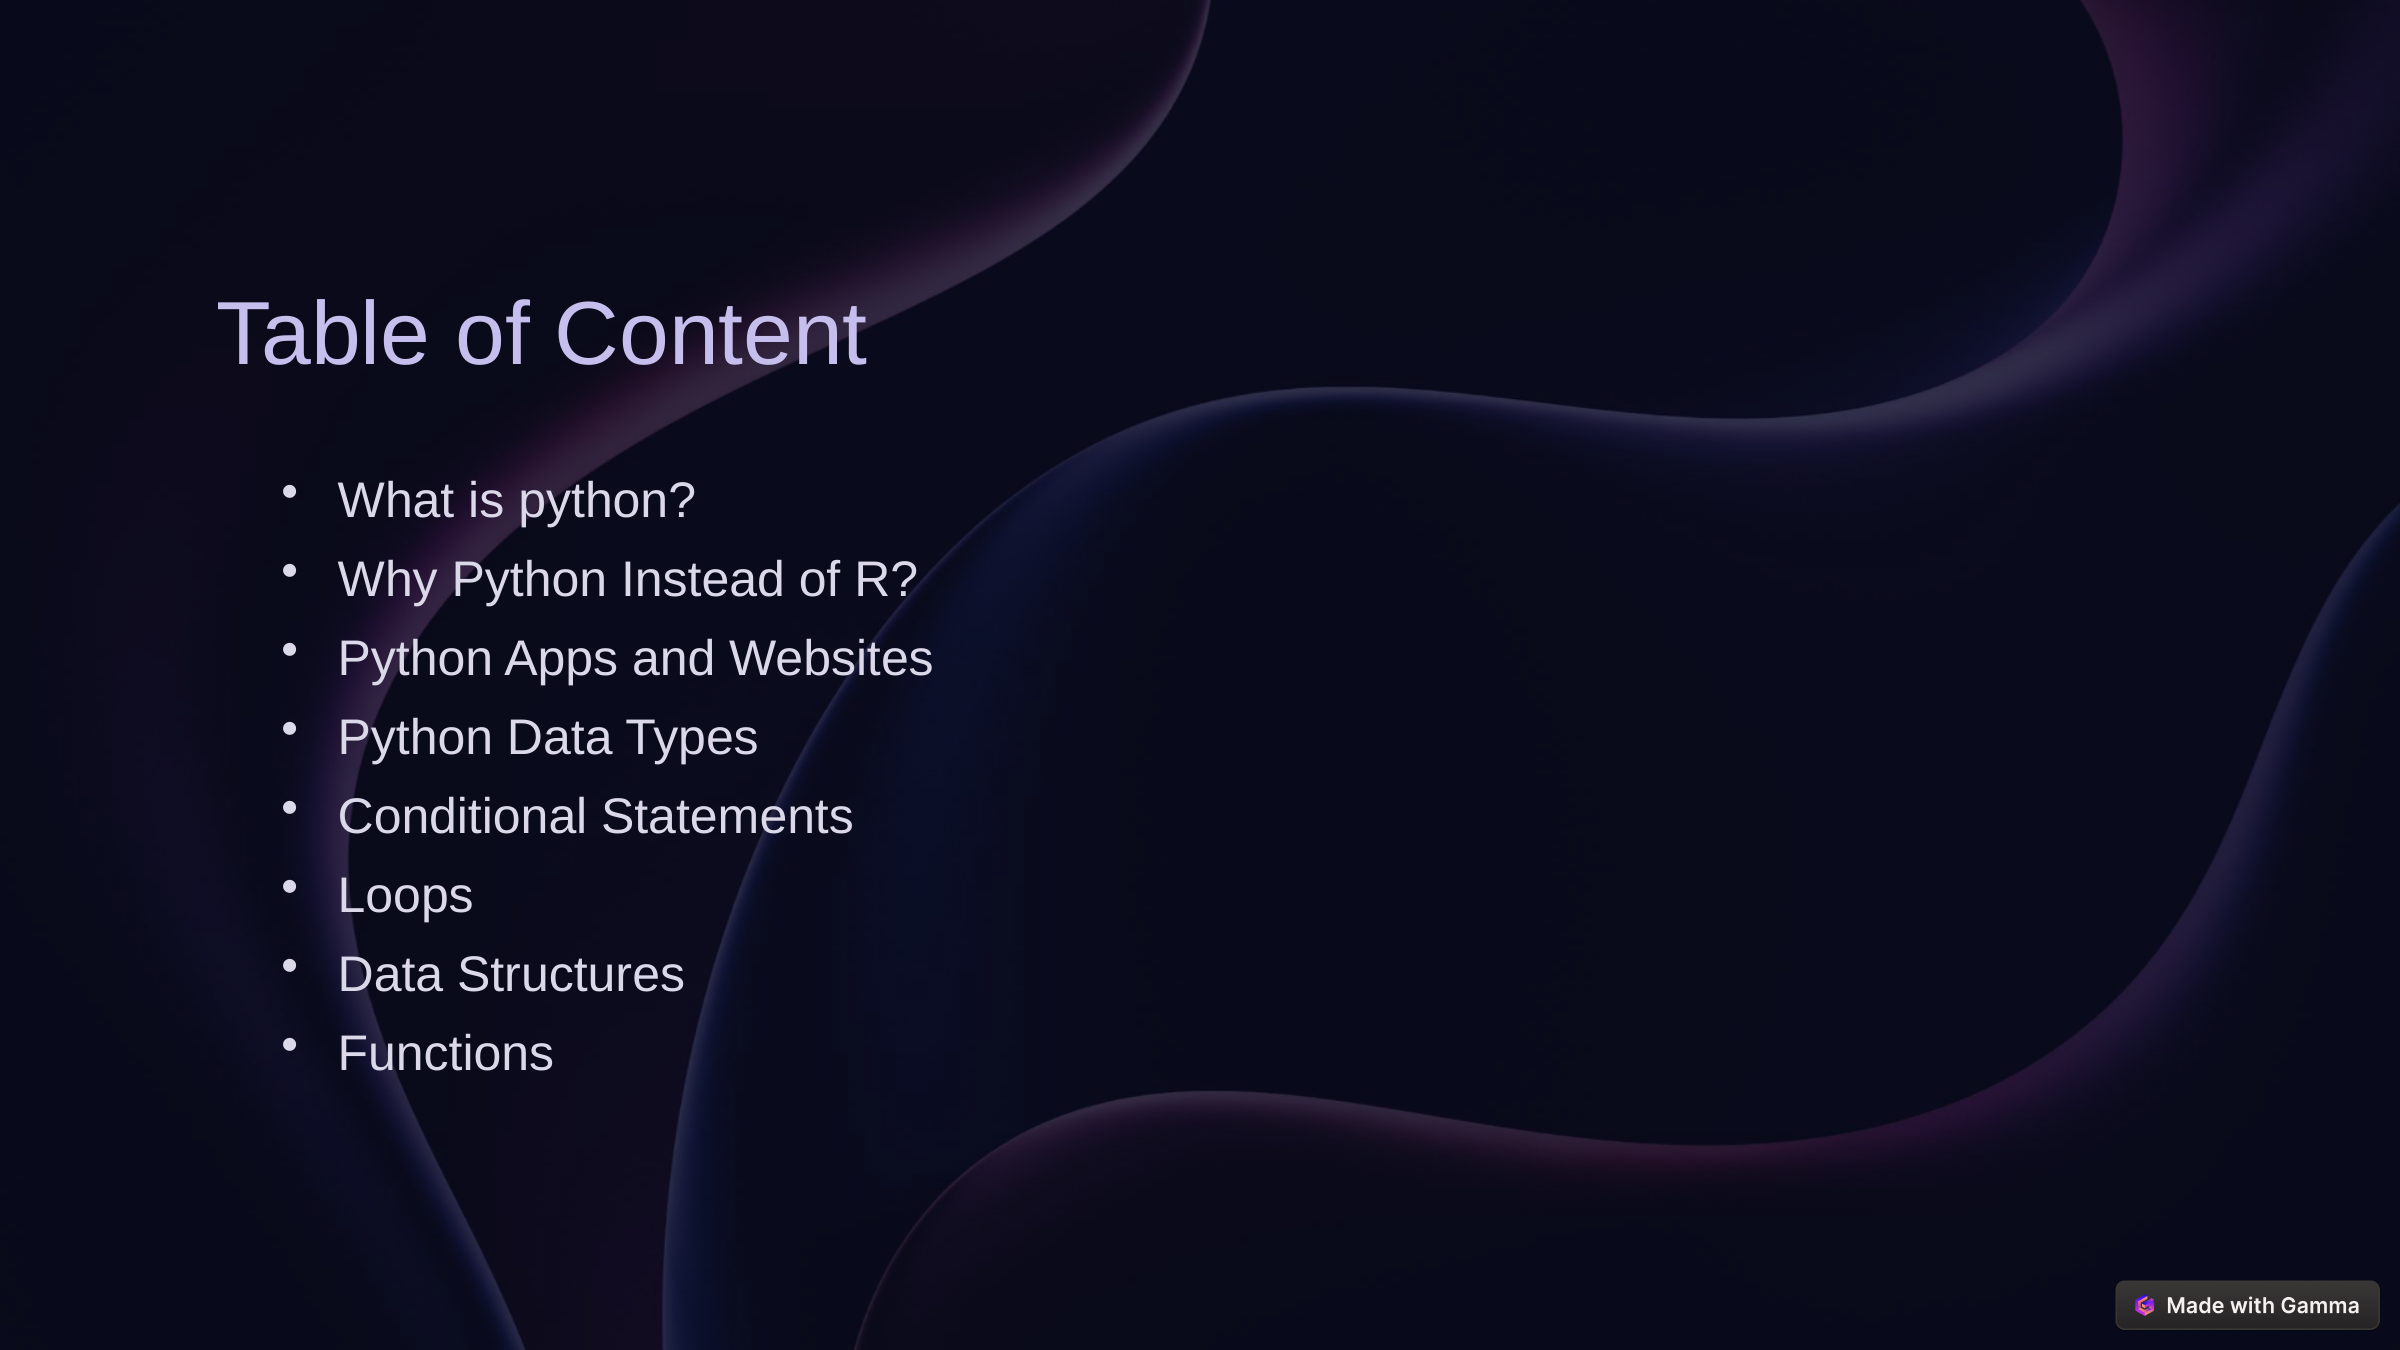

Table of Content
What is python?
Why Python Instead of R?
Python Apps and Websites
Python Data Types
Conditional Statements
Loops
Data Structures
Functions